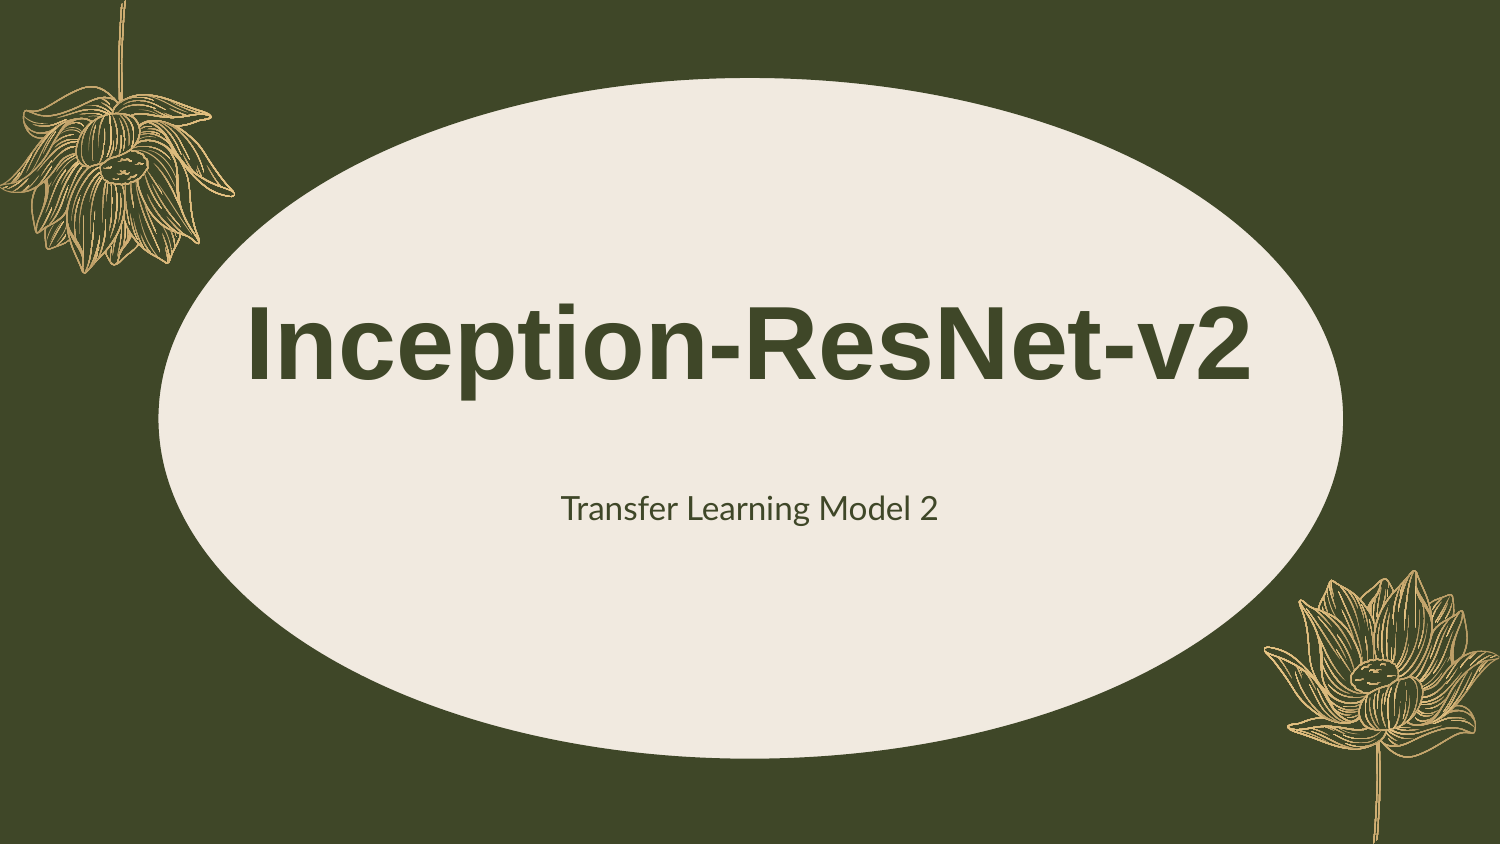

# Inception-ResNet-v2
EXPERIMENTS
Transfer Learning Model 2